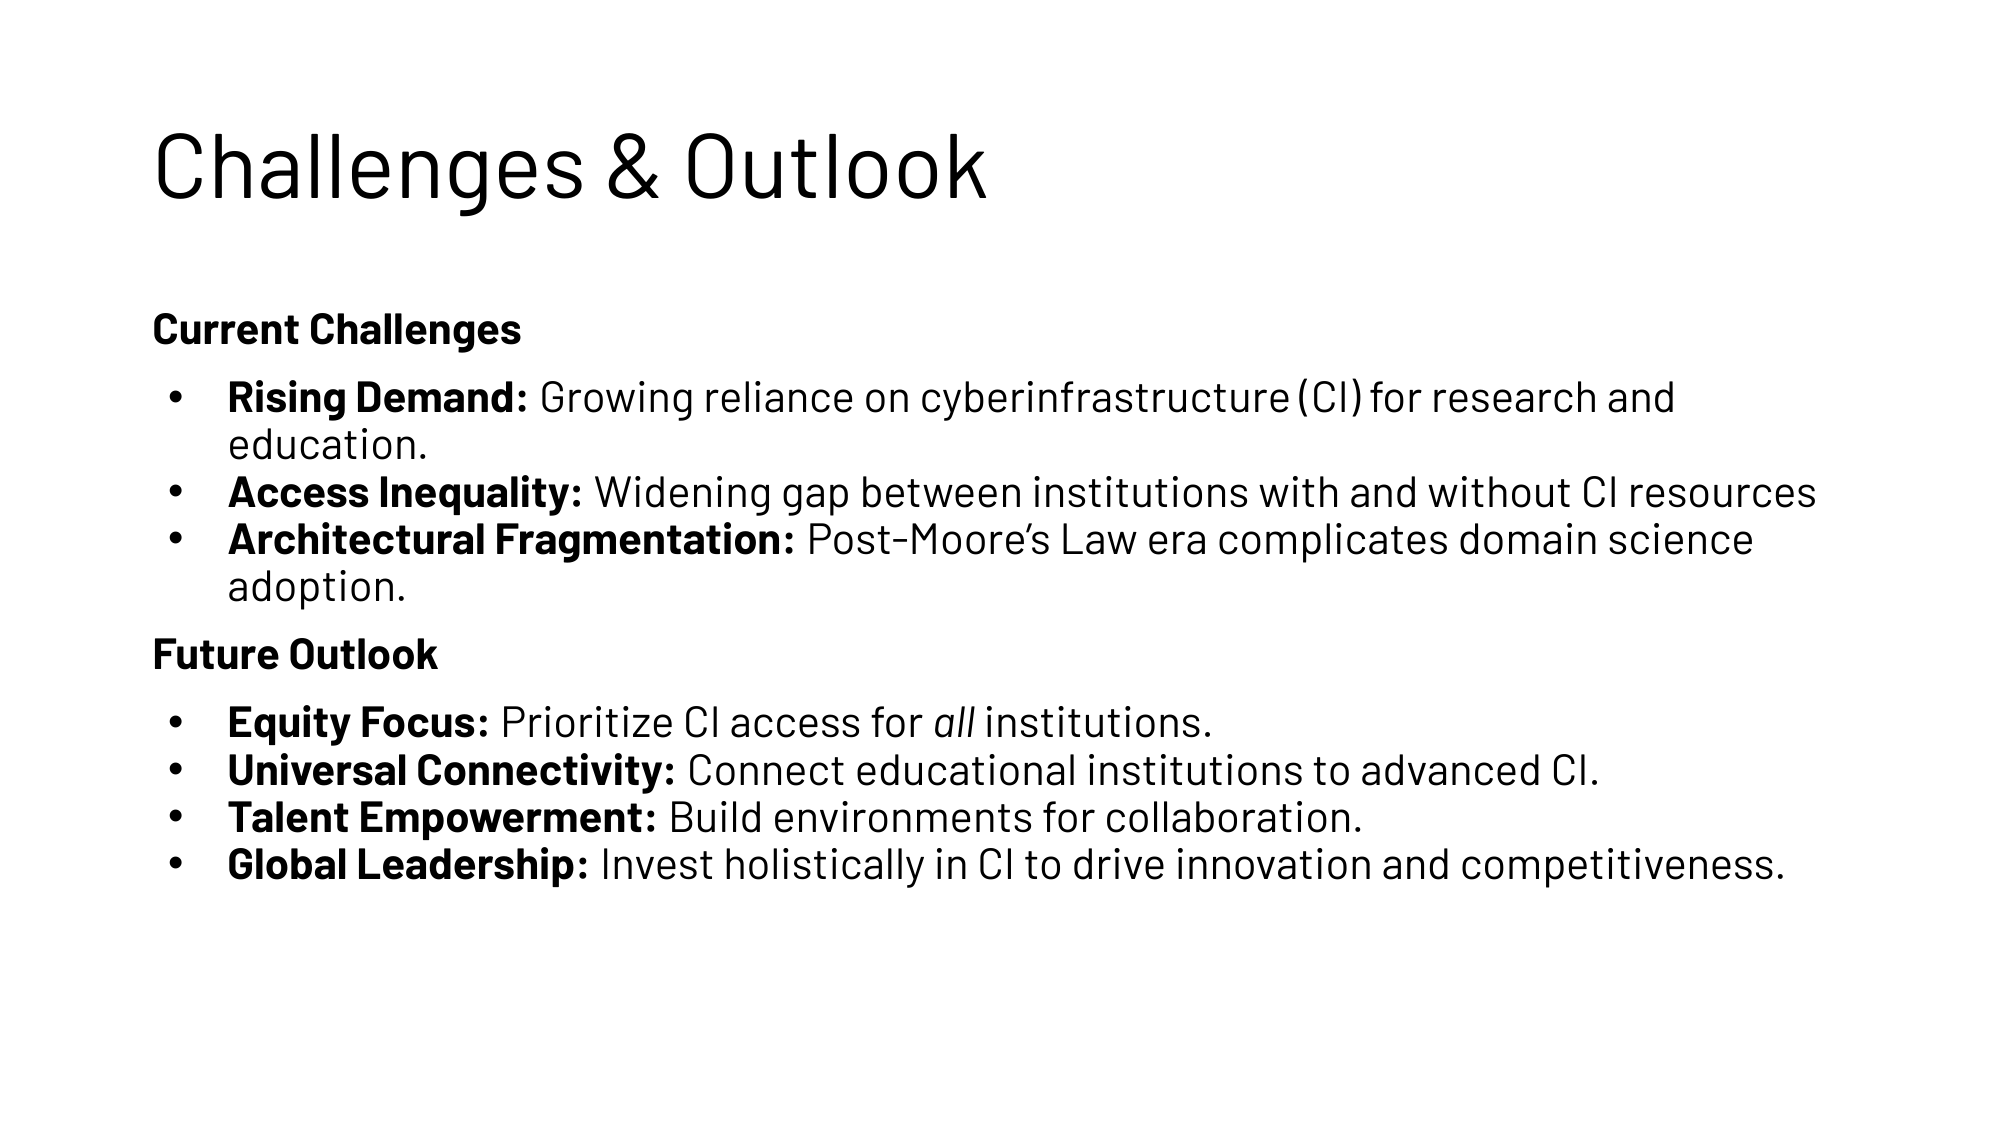

# Challenges & Outlook
Current Challenges
Rising Demand: Growing reliance on cyberinfrastructure (CI) for research and education.
Access Inequality: Widening gap between institutions with and without CI resources
Architectural Fragmentation: Post-Moore’s Law era complicates domain science adoption.
Future Outlook
Equity Focus: Prioritize CI access for all institutions.
Universal Connectivity: Connect educational institutions to advanced CI.
Talent Empowerment: Build environments for collaboration.
Global Leadership: Invest holistically in CI to drive innovation and competitiveness.